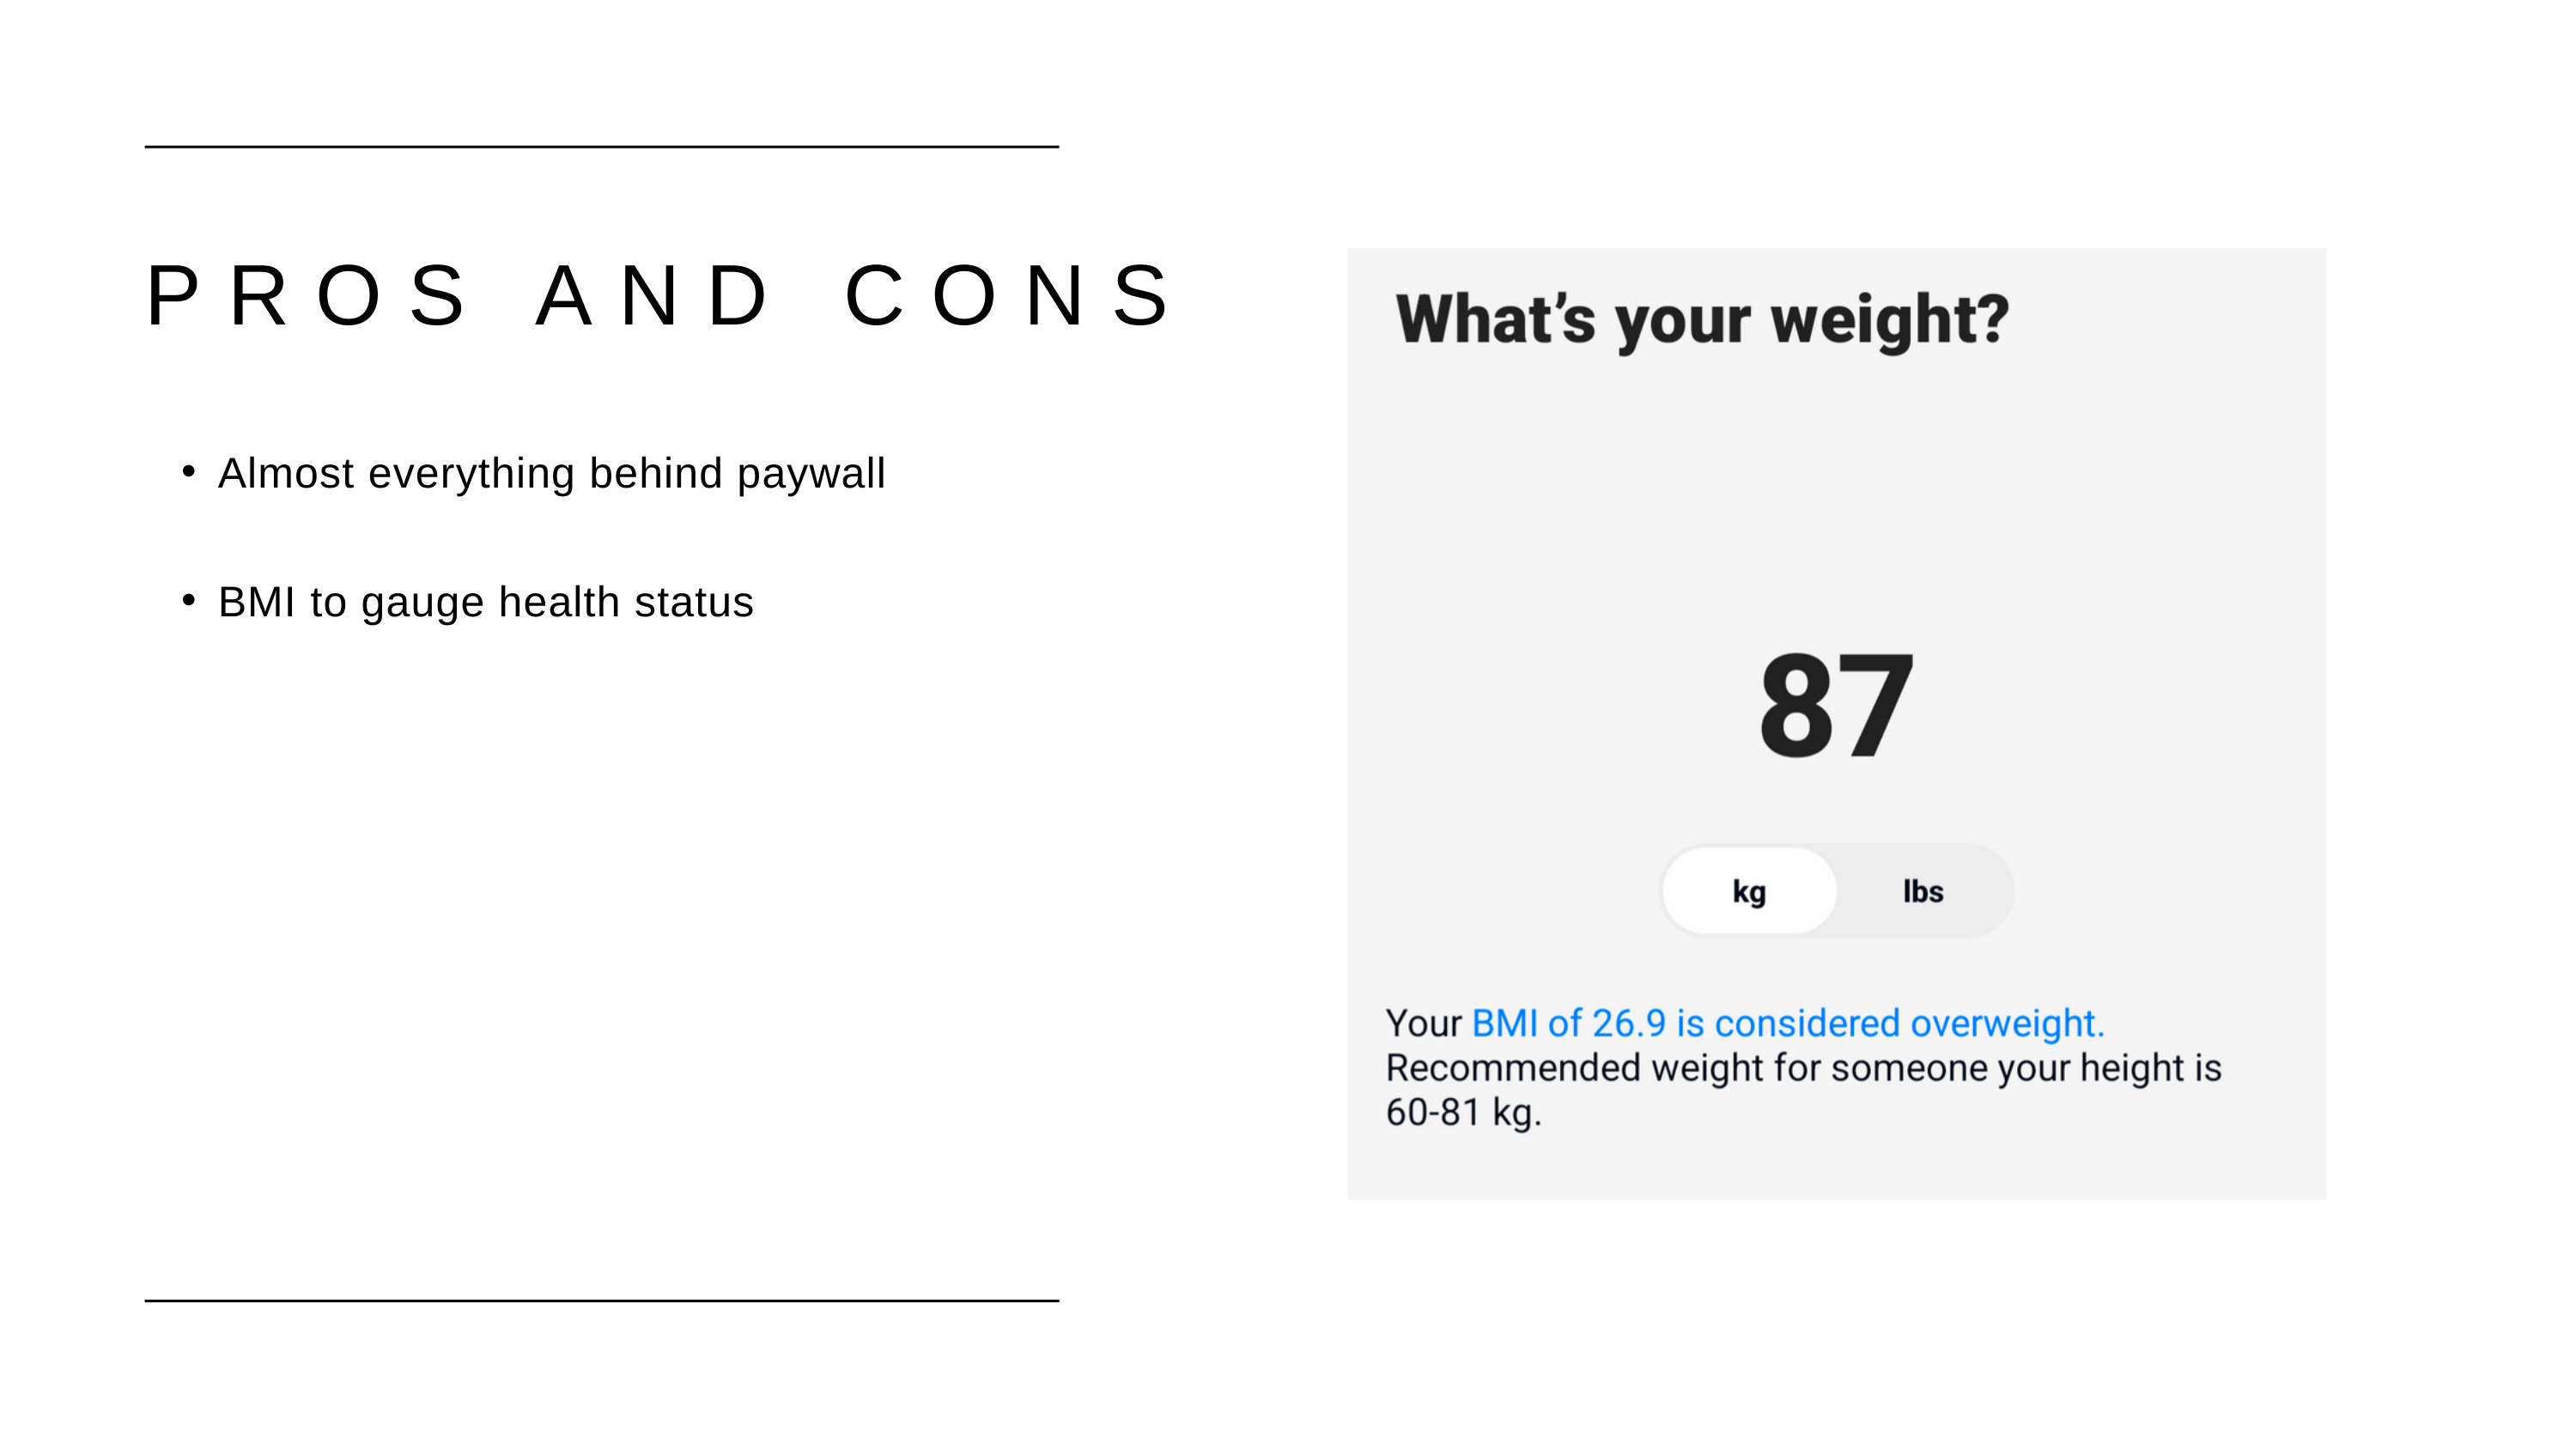

PROS AND CONS

Almost everything behind paywall

BMI to gauge health status